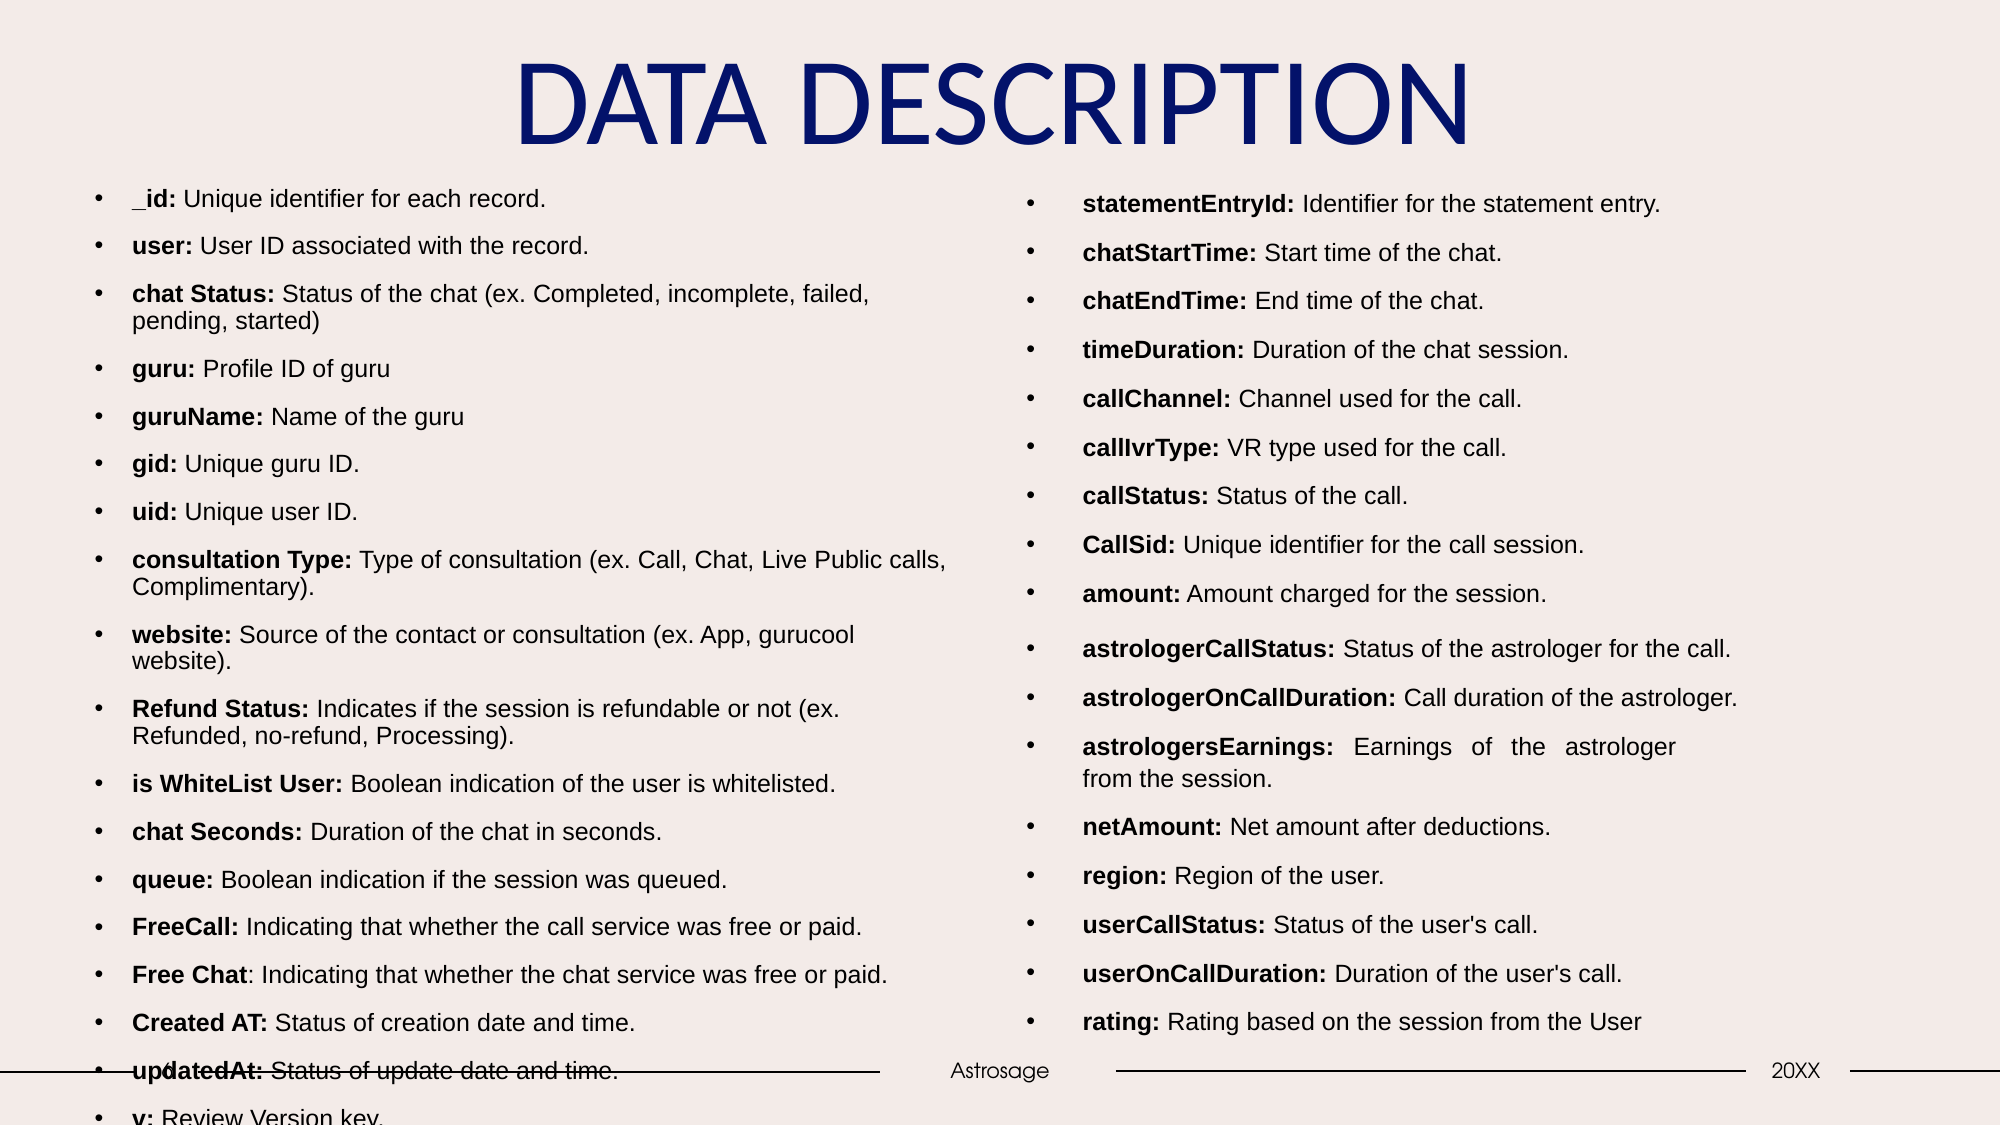

# DATA DESCRIPTION
_id: Unique identifier for each record.
user: User ID associated with the record.
chat Status: Status of the chat (ex. Completed, incomplete, failed, pending, started)
guru: Profile ID of guru
guruName: Name of the guru
gid: Unique guru ID.
uid: Unique user ID.
consultation Type: Type of consultation (ex. Call, Chat, Live Public calls, Complimentary).
website: Source of the contact or consultation (ex. App, gurucool website).
Refund Status: Indicates if the session is refundable or not (ex. Refunded, no-refund, Processing).
is WhiteList User: Boolean indication of the user is whitelisted.
chat Seconds: Duration of the chat in seconds.
queue: Boolean indication if the session was queued.
FreeCall: Indicating that whether the call service was free or paid.
Free Chat: Indicating that whether the chat service was free or paid.
Created AT: Status of creation date and time.
updatedAt: Status of update date and time.
v: Review Version key.

statementEntryId: Identifier for the statement entry.
chatStartTime: Start time of the chat.
chatEndTime: End time of the chat.
timeDuration: Duration of the chat session.
callChannel: Channel used for the call.
callIvrType: VR type used for the call.
callStatus: Status of the call.
CallSid: Unique identifier for the call session.
amount: Amount charged for the session.
astrologerCallStatus: Status of the astrologer for the call.
astrologerOnCallDuration: Call duration of the astrologer.
astrologersEarnings: Earnings of the astrologer from the session.
netAmount: Net amount after deductions.
region: Region of the user.
userCallStatus: Status of the user's call.
userOnCallDuration: Duration of the user's call.
rating: Rating based on the session from the User

6
Astrosage
20XX